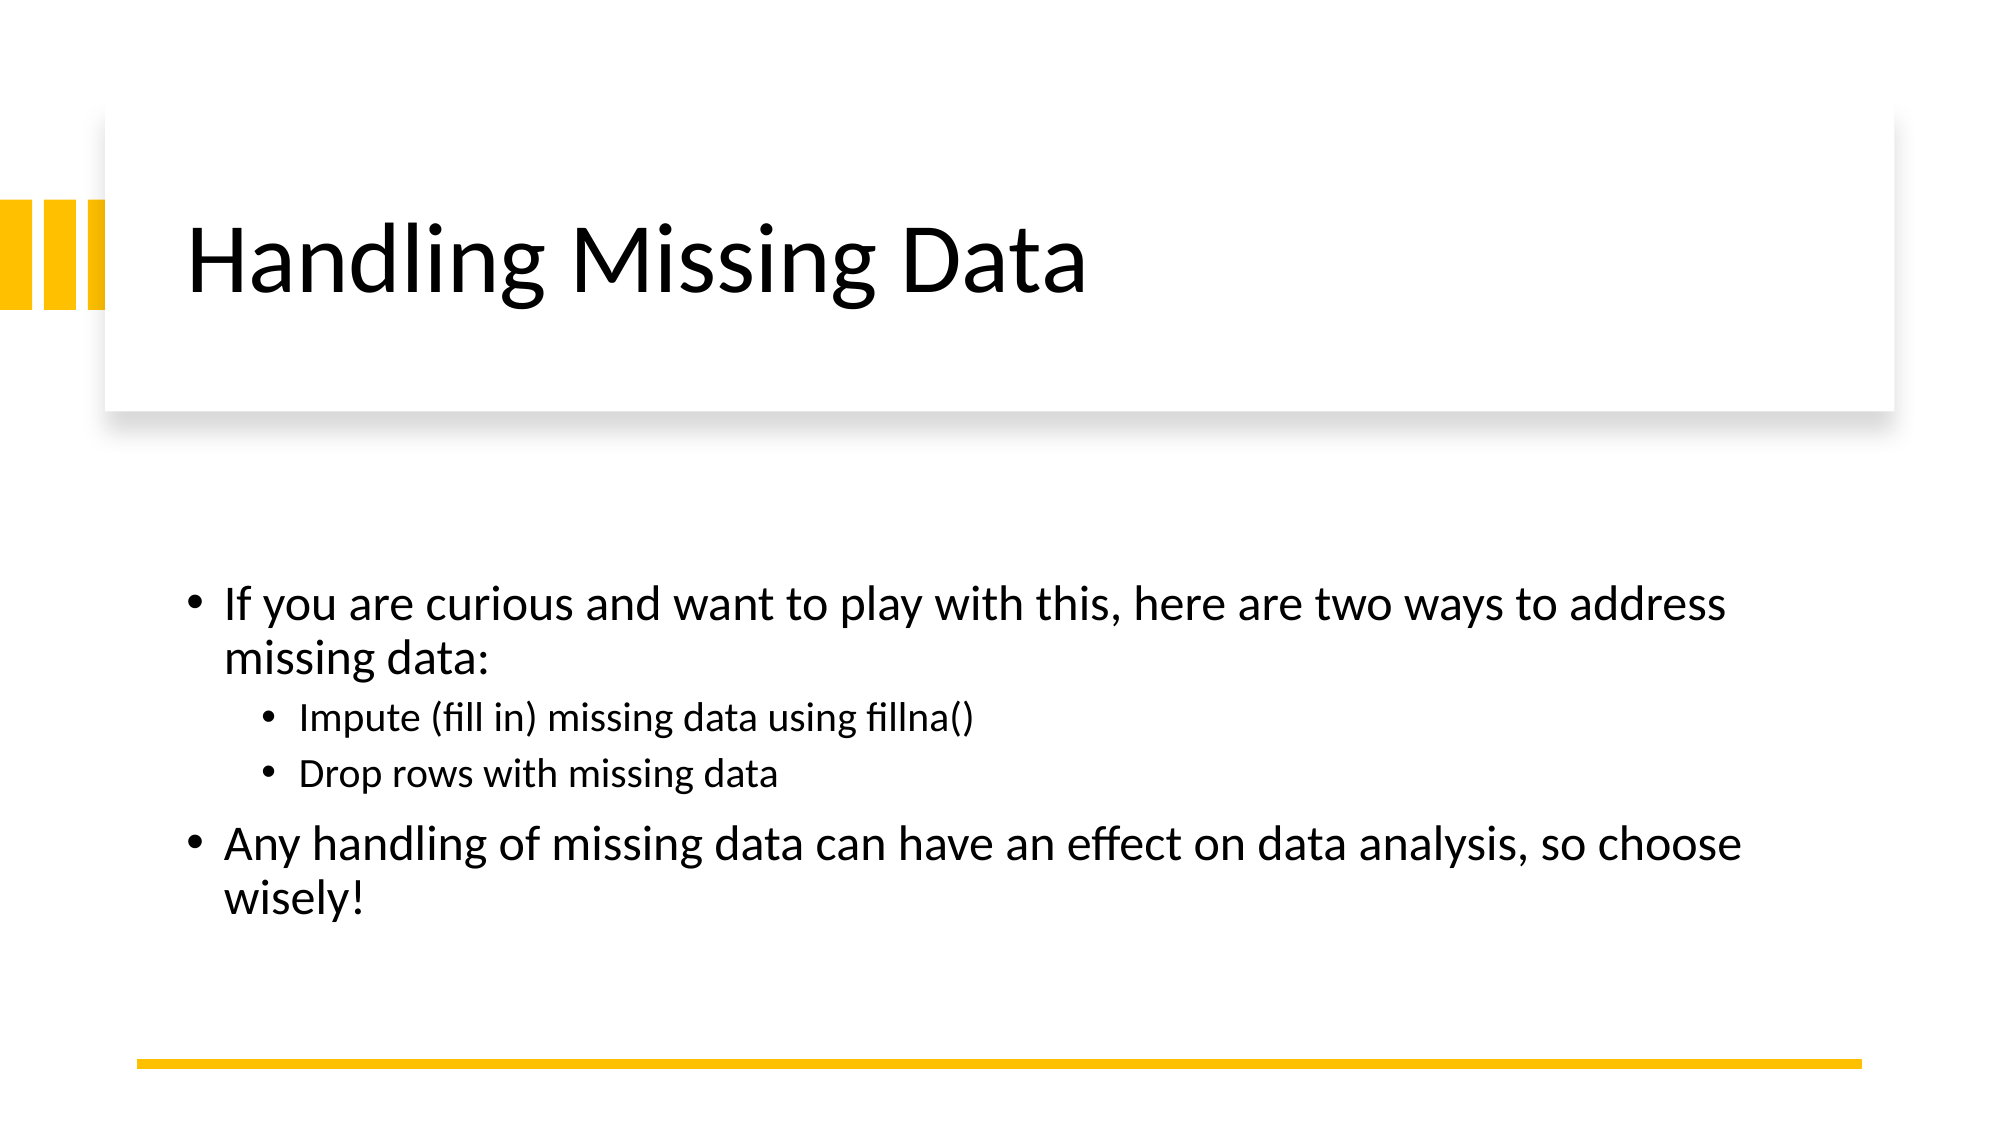

# Handling Missing Data

If you are curious and want to play with this, here are two ways to address missing data:
Impute (fill in) missing data using fillna()
Drop rows with missing data
Any handling of missing data can have an effect on data analysis, so choose wisely!